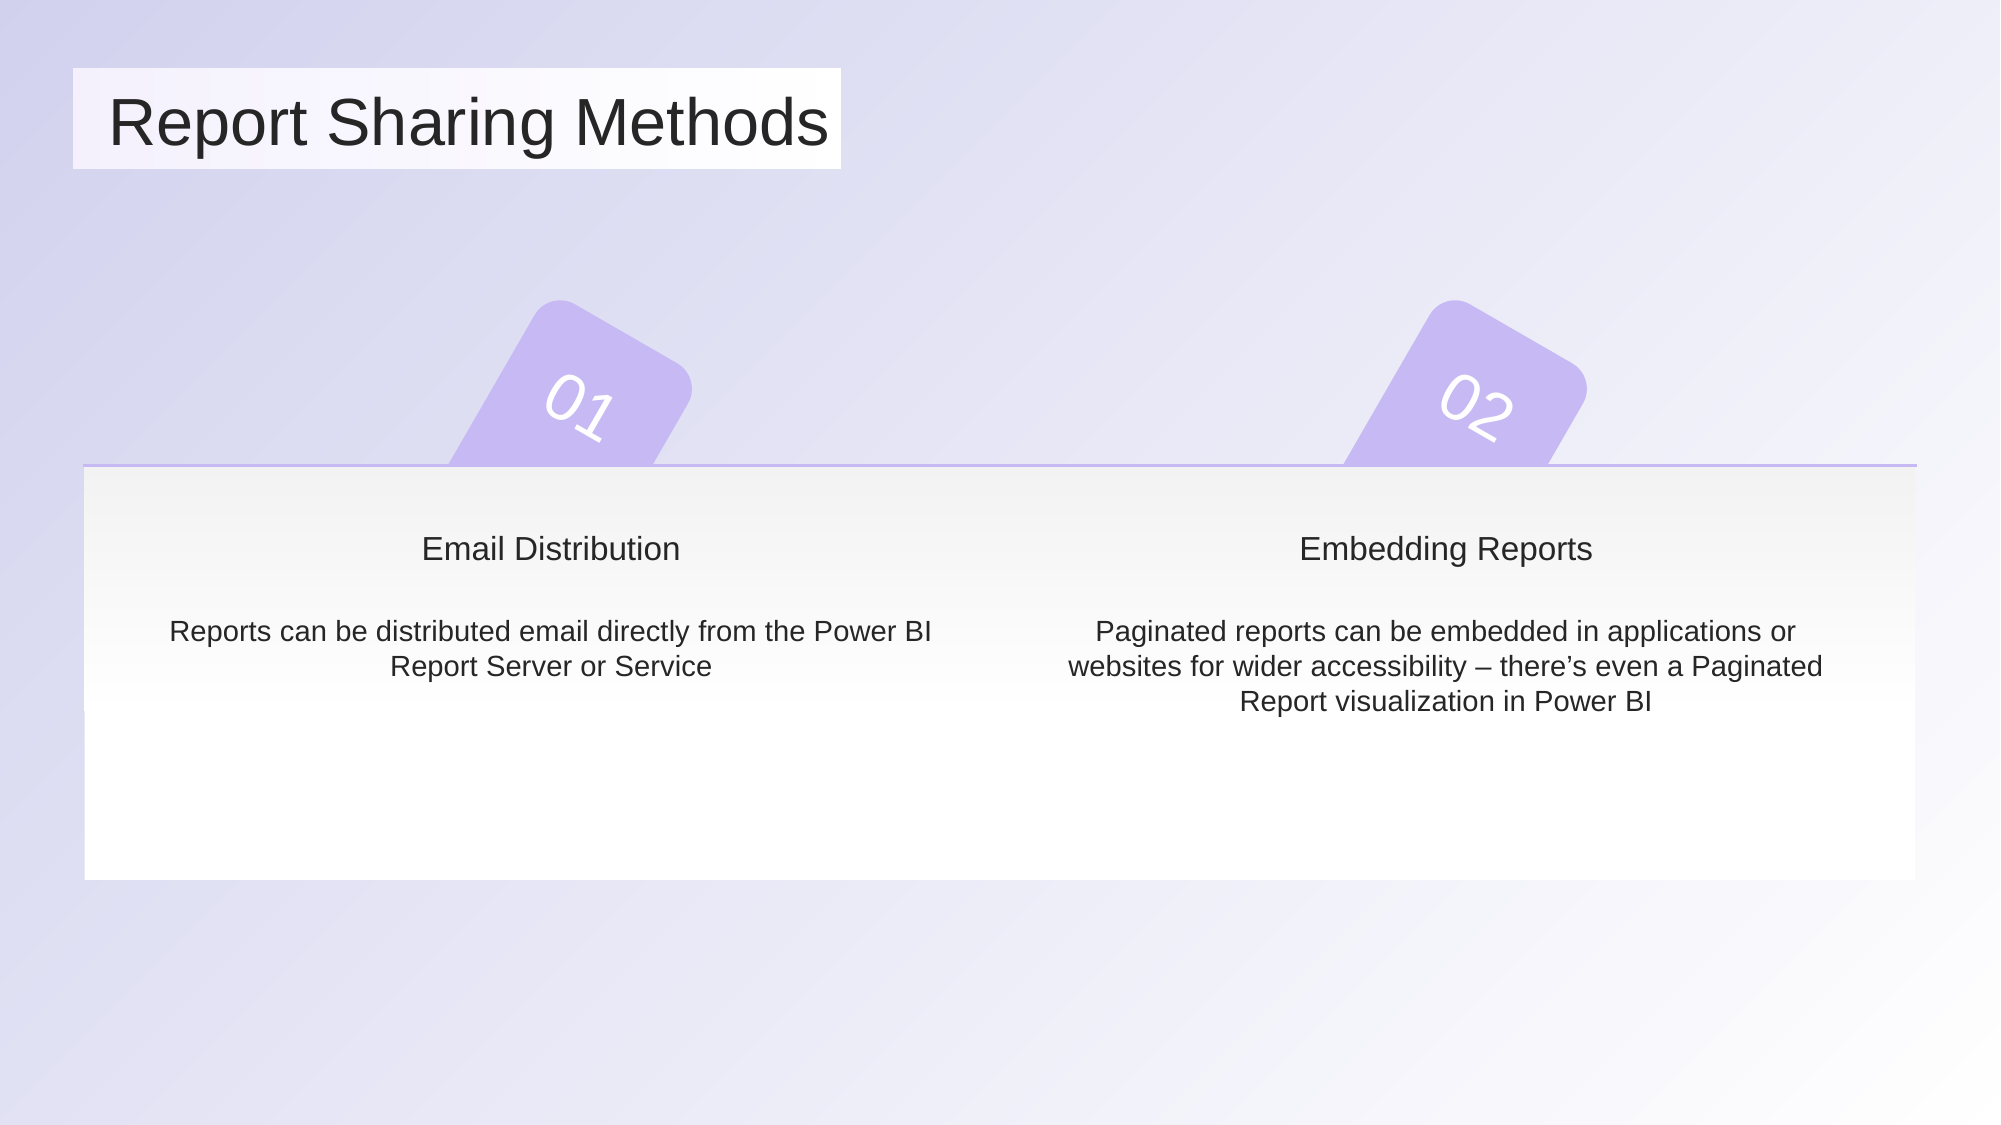

Report Sharing Methods

01
02

Email Distribution
Embedding Reports
Reports can be distributed email directly from the Power BI Report Server or Service
Paginated reports can be embedded in applications or websites for wider accessibility – there’s even a Paginated Report visualization in Power BI